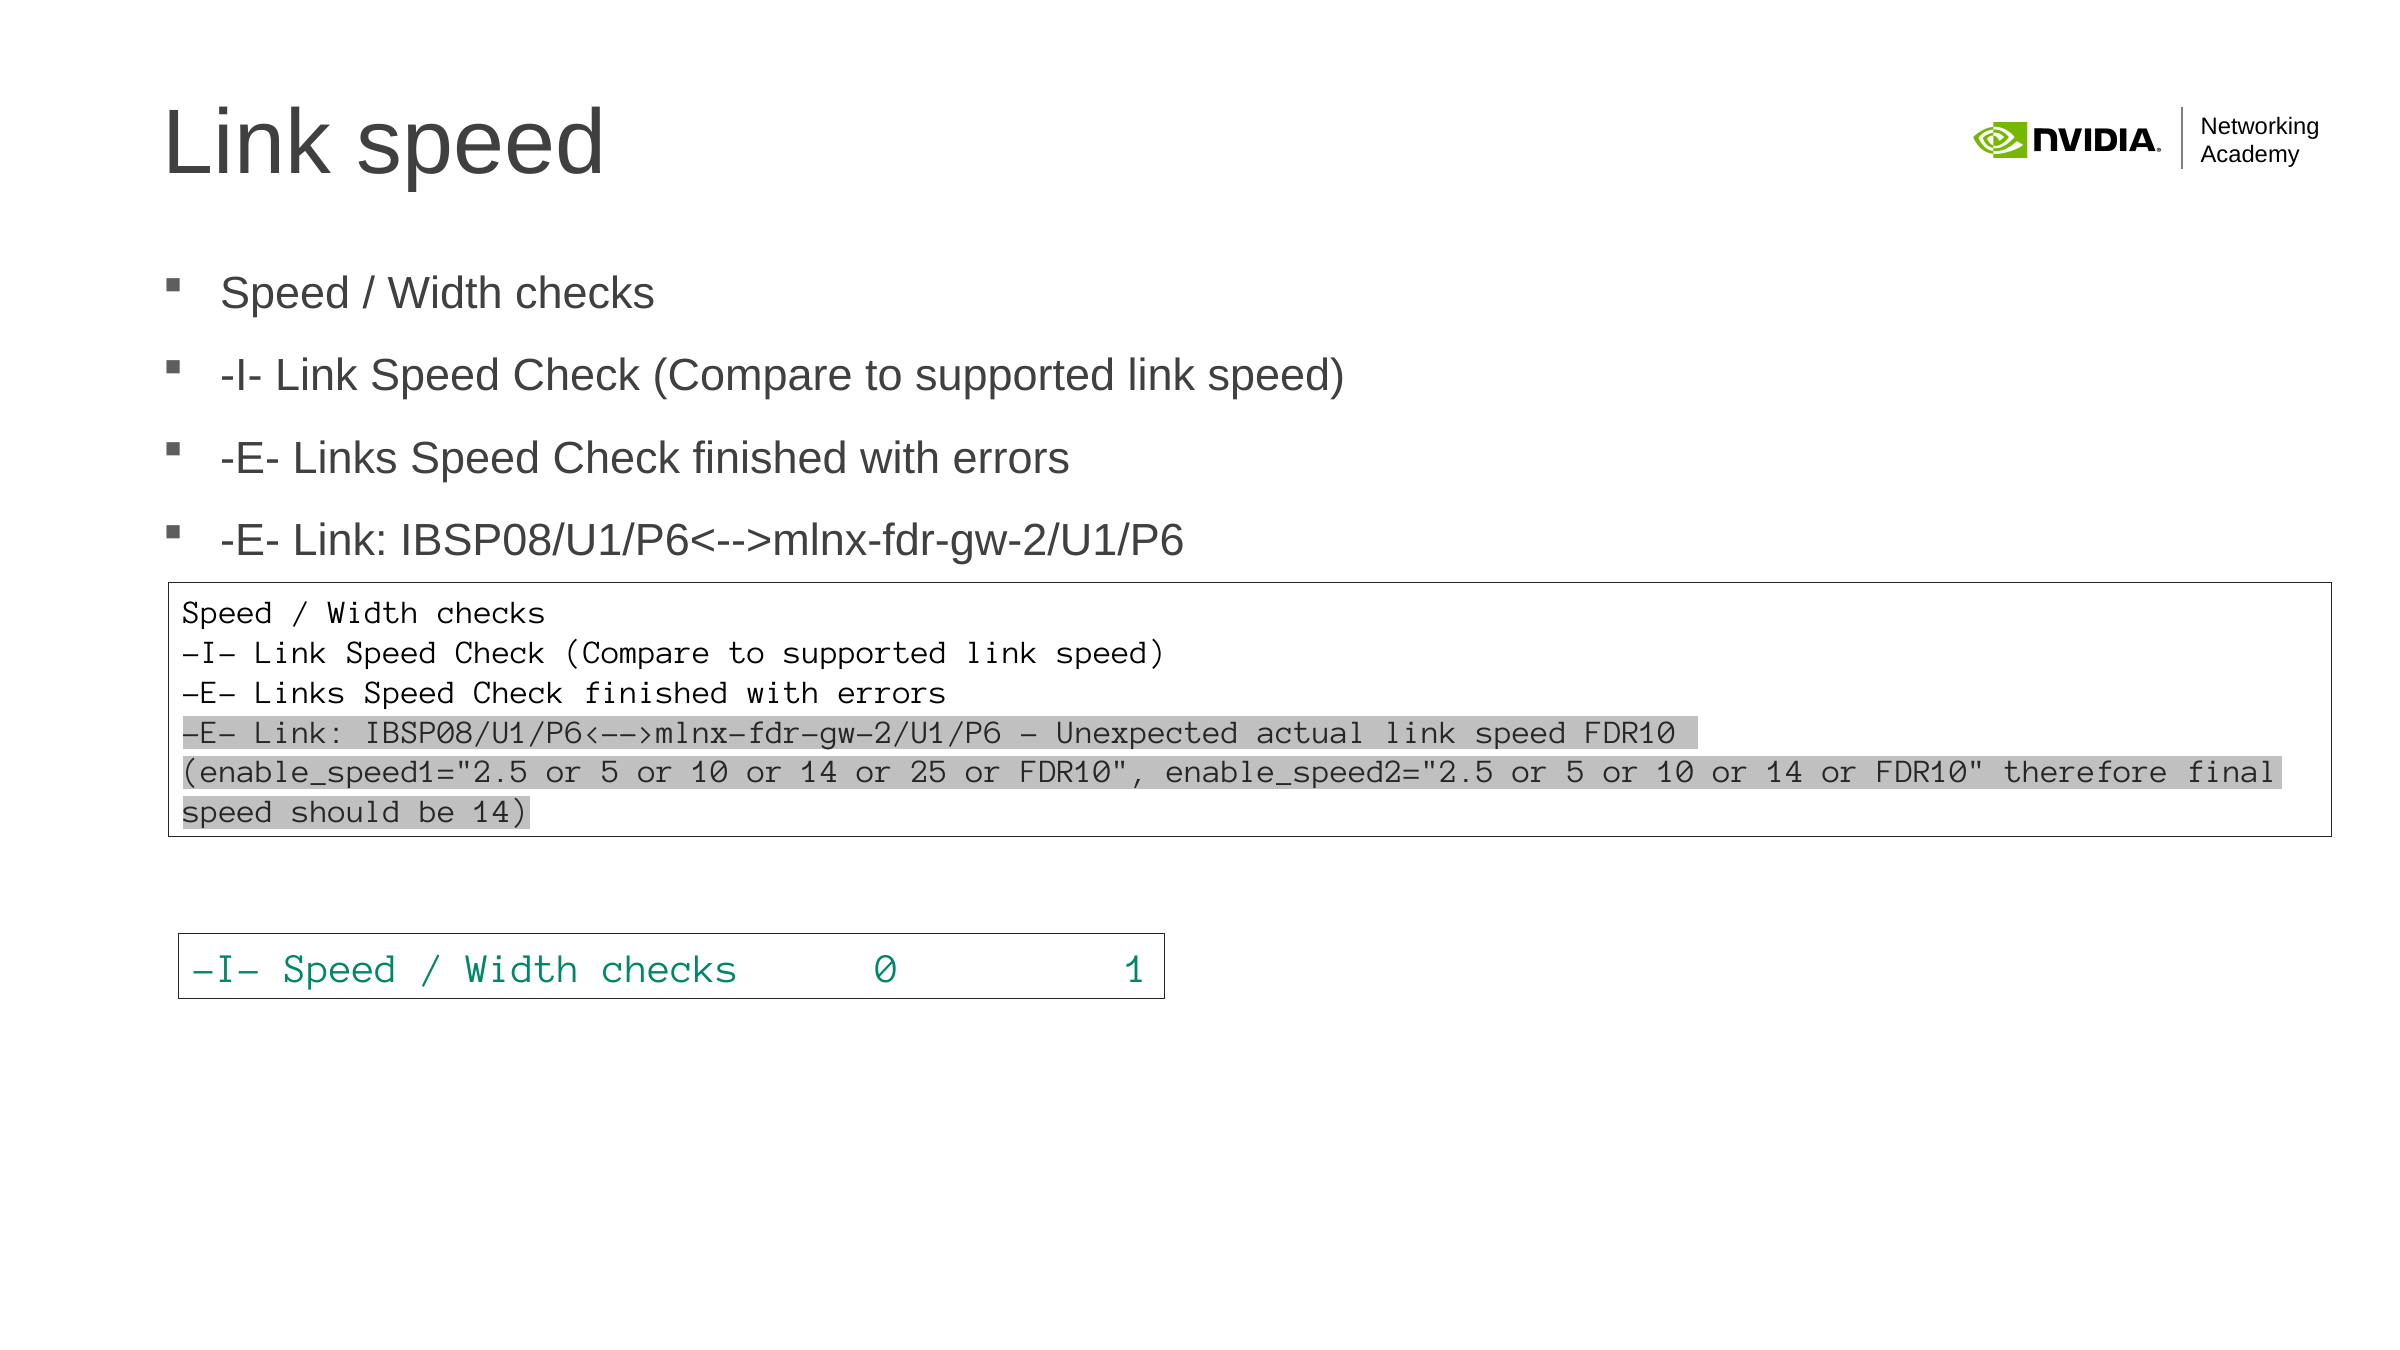

# Link speed
Speed / Width checks
-I- Link Speed Check (Compare to supported link speed)
-E- Links Speed Check finished with errors
-E- Link: IBSP08/U1/P6<-->mlnx-fdr-gw-2/U1/P6
Speed / Width checks
-I- Link Speed Check (Compare to supported link speed)
-E- Links Speed Check finished with errors
-E- Link: IBSP08/U1/P6<-->mlnx-fdr-gw-2/U1/P6 - Unexpected actual link speed FDR10
(enable_speed1="2.5 or 5 or 10 or 14 or 25 or FDR10", enable_speed2="2.5 or 5 or 10 or 14 or FDR10" therefore final speed should be 14)
-I- Speed / Width checks      0          1